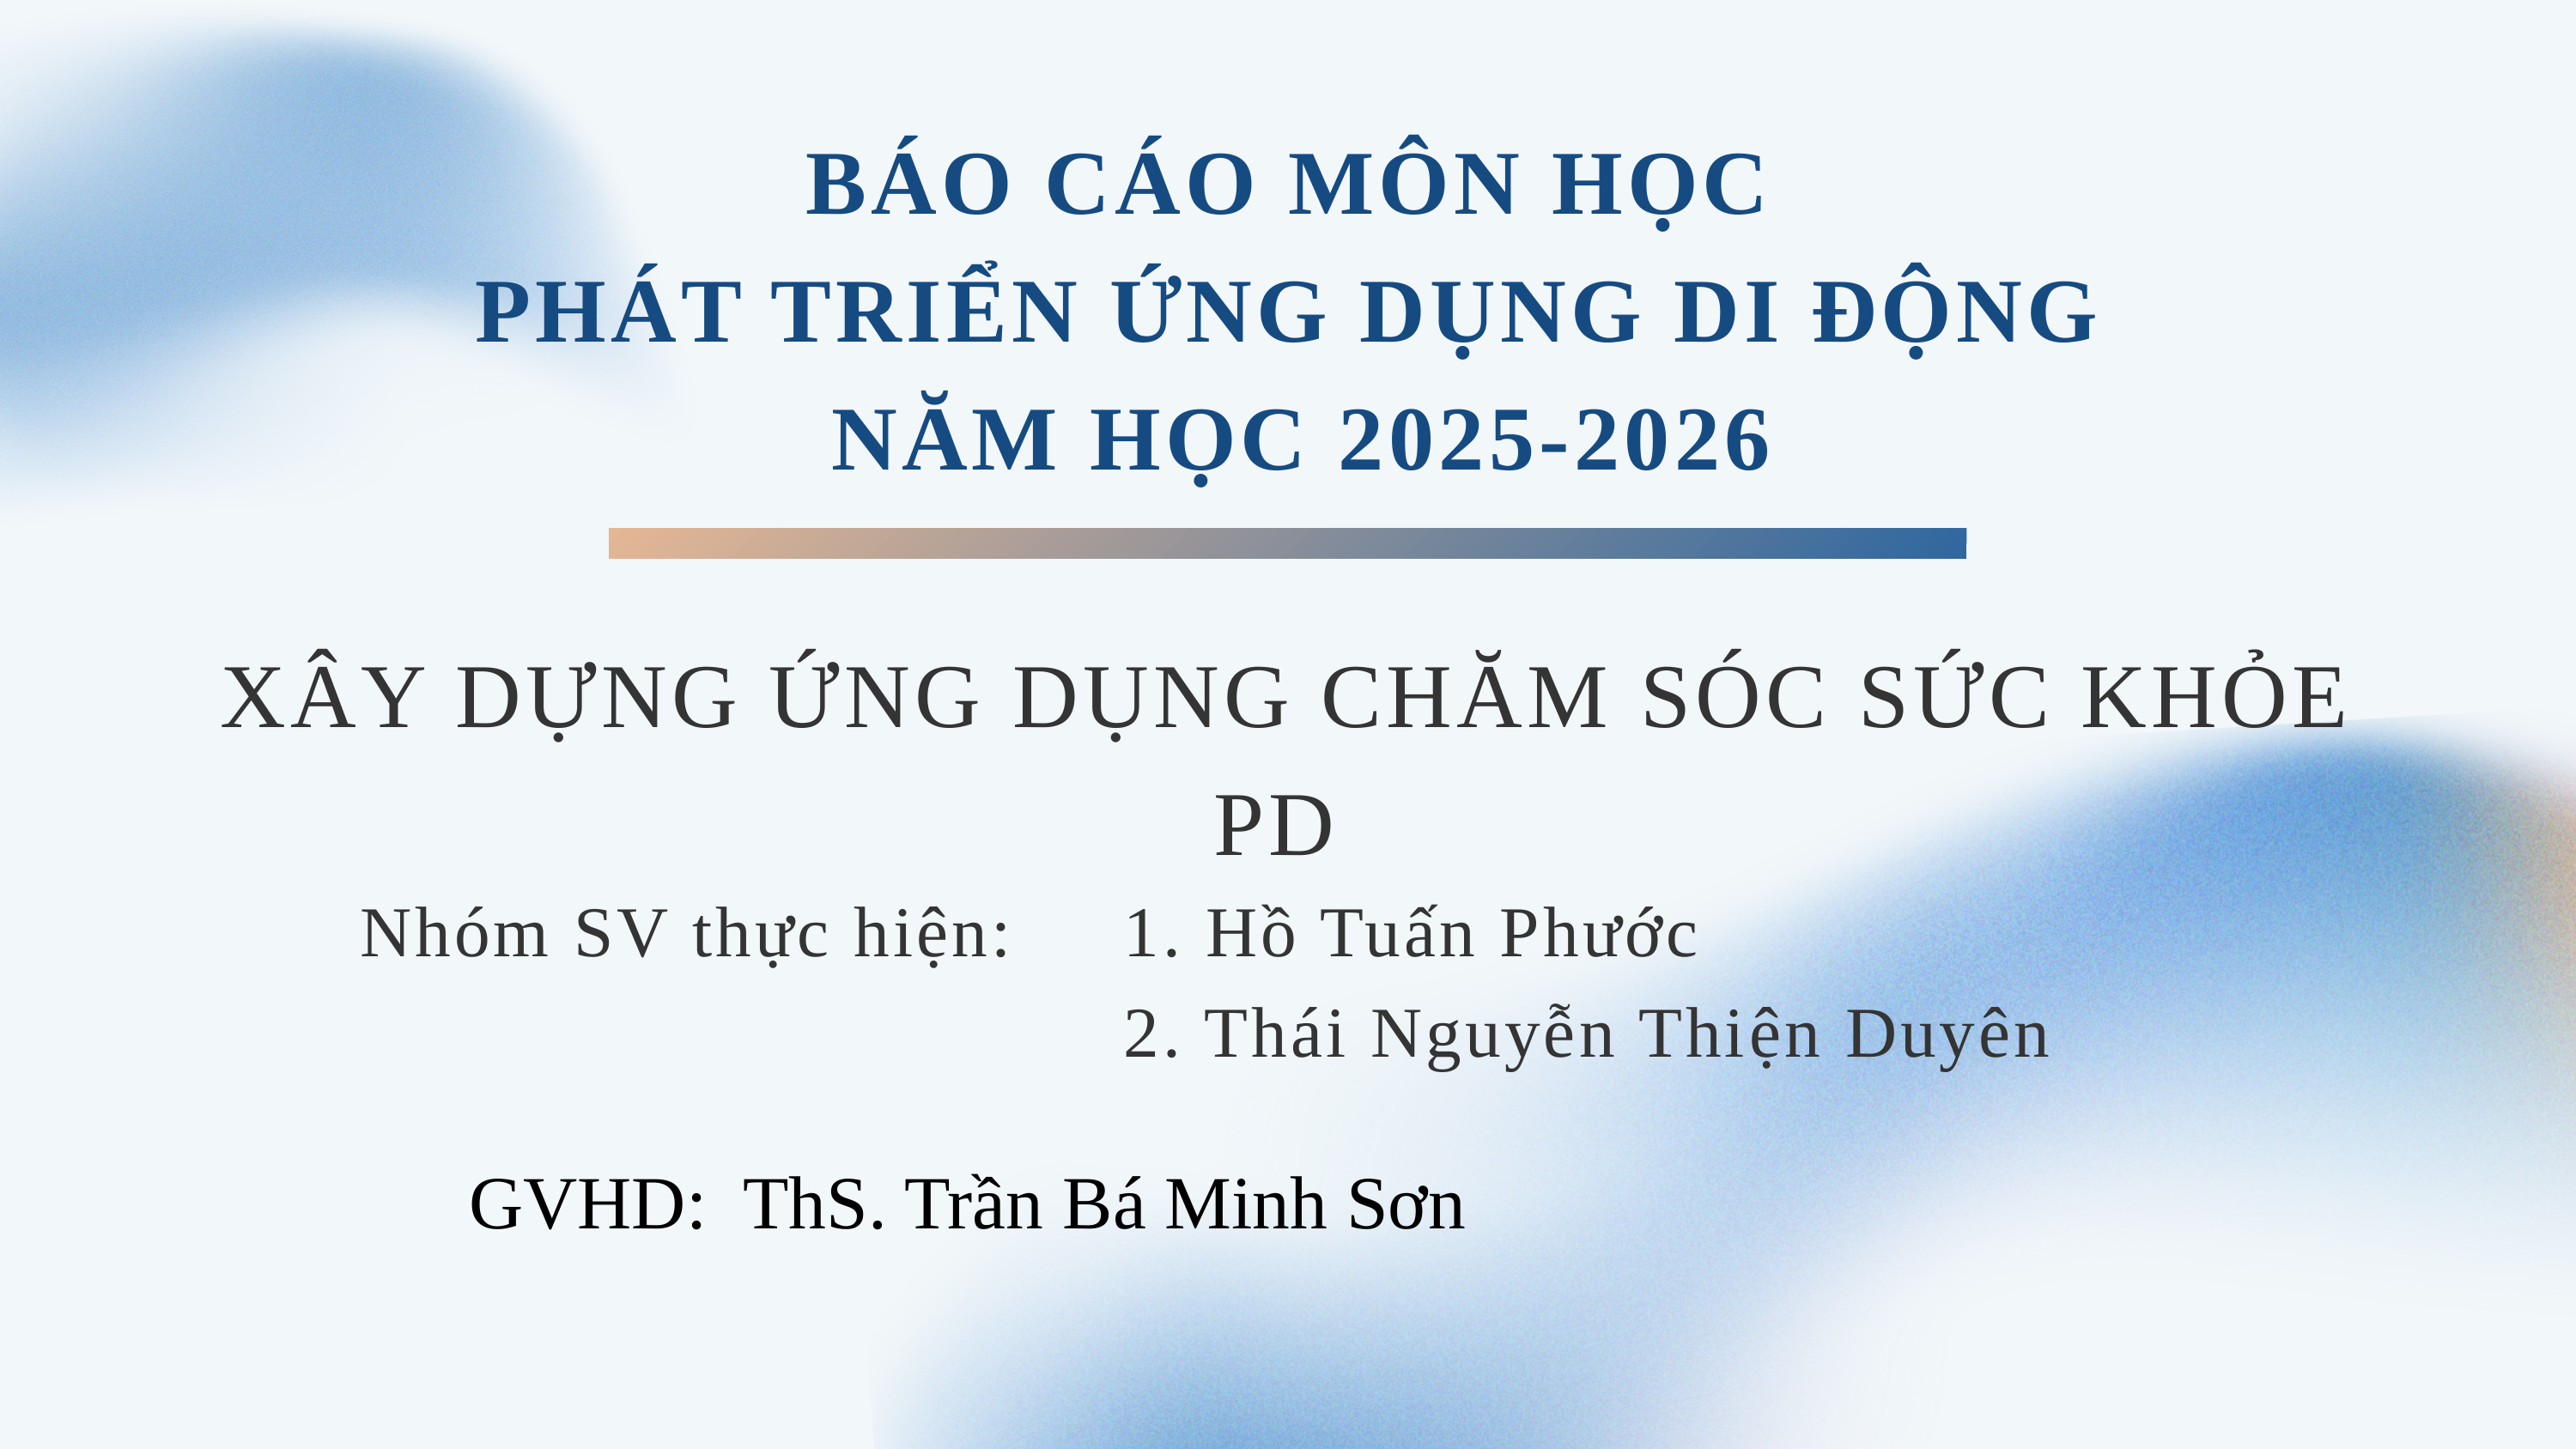

BÁO CÁO MÔN HỌC
PHÁT TRIỂN ỨNG DỤNG DI ĐỘNG
 NĂM HỌC 2025-2026

XÂY DỰNG ỨNG DỤNG CHĂM SÓC SỨC KHỎE PD

Nhóm SV thực hiện:
 1. Hồ Tuấn Phước
 2. Thái Nguyễn Thiện Duyên
GVHD:  ThS. Trần Bá Minh Sơn